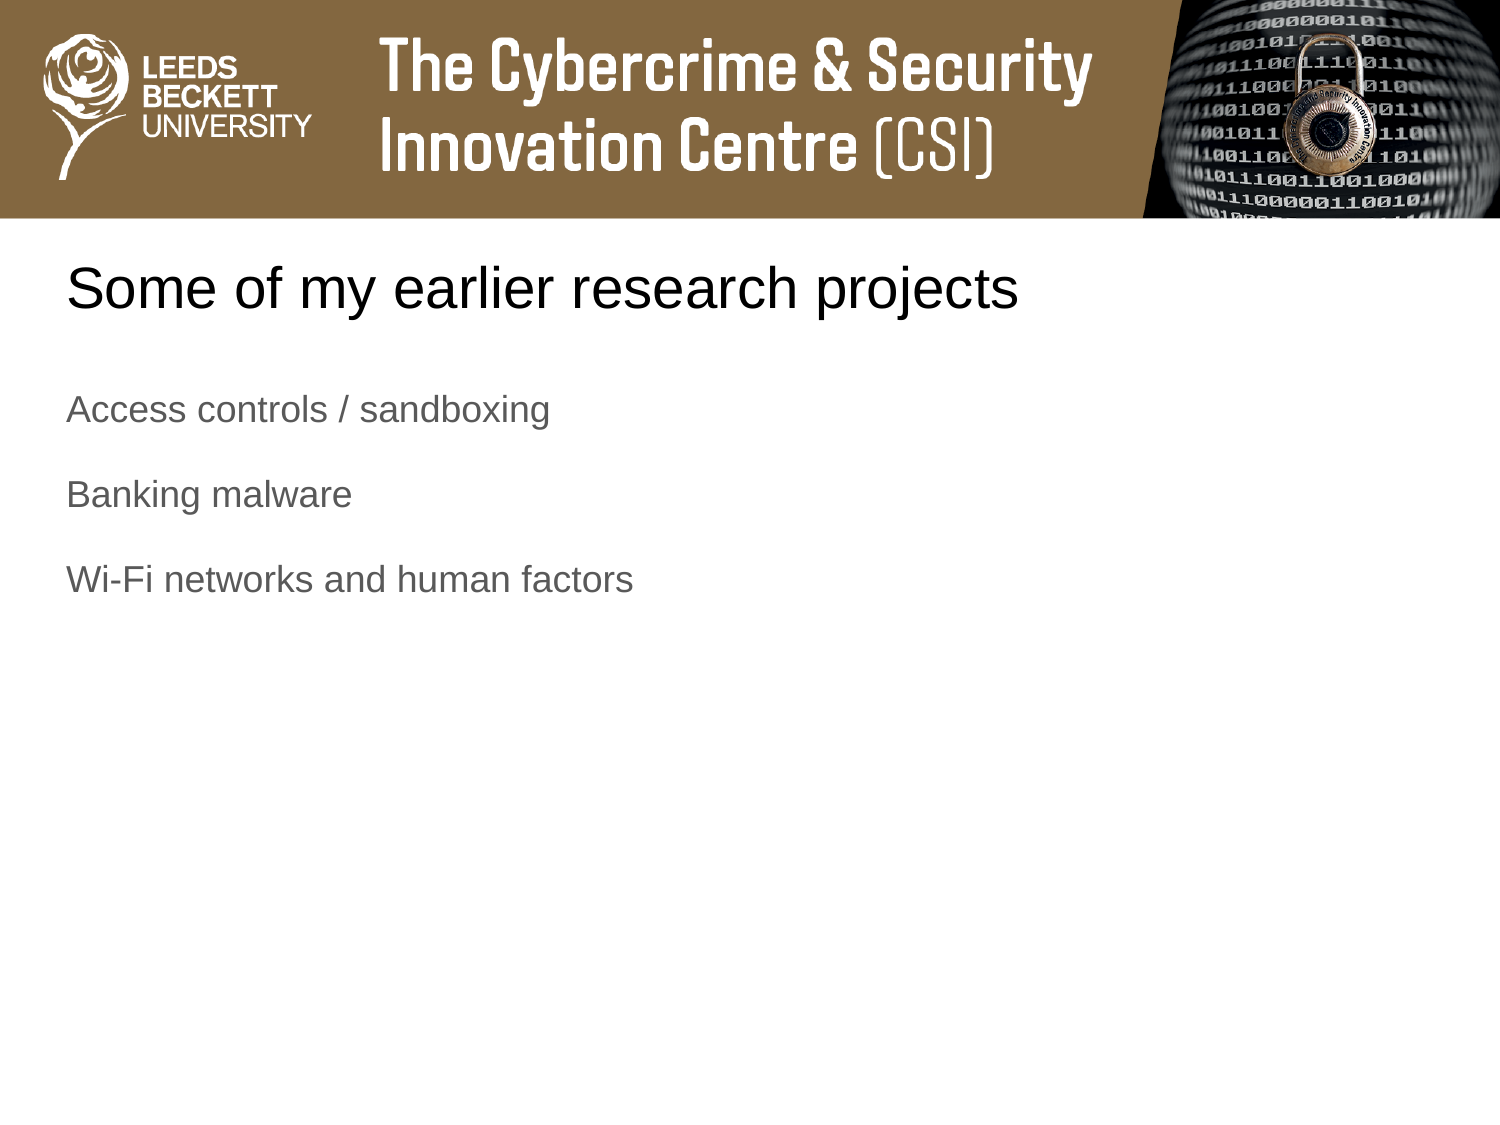

# Some of my earlier research projects
Access controls / sandboxing
Banking malware
Wi-Fi networks and human factors